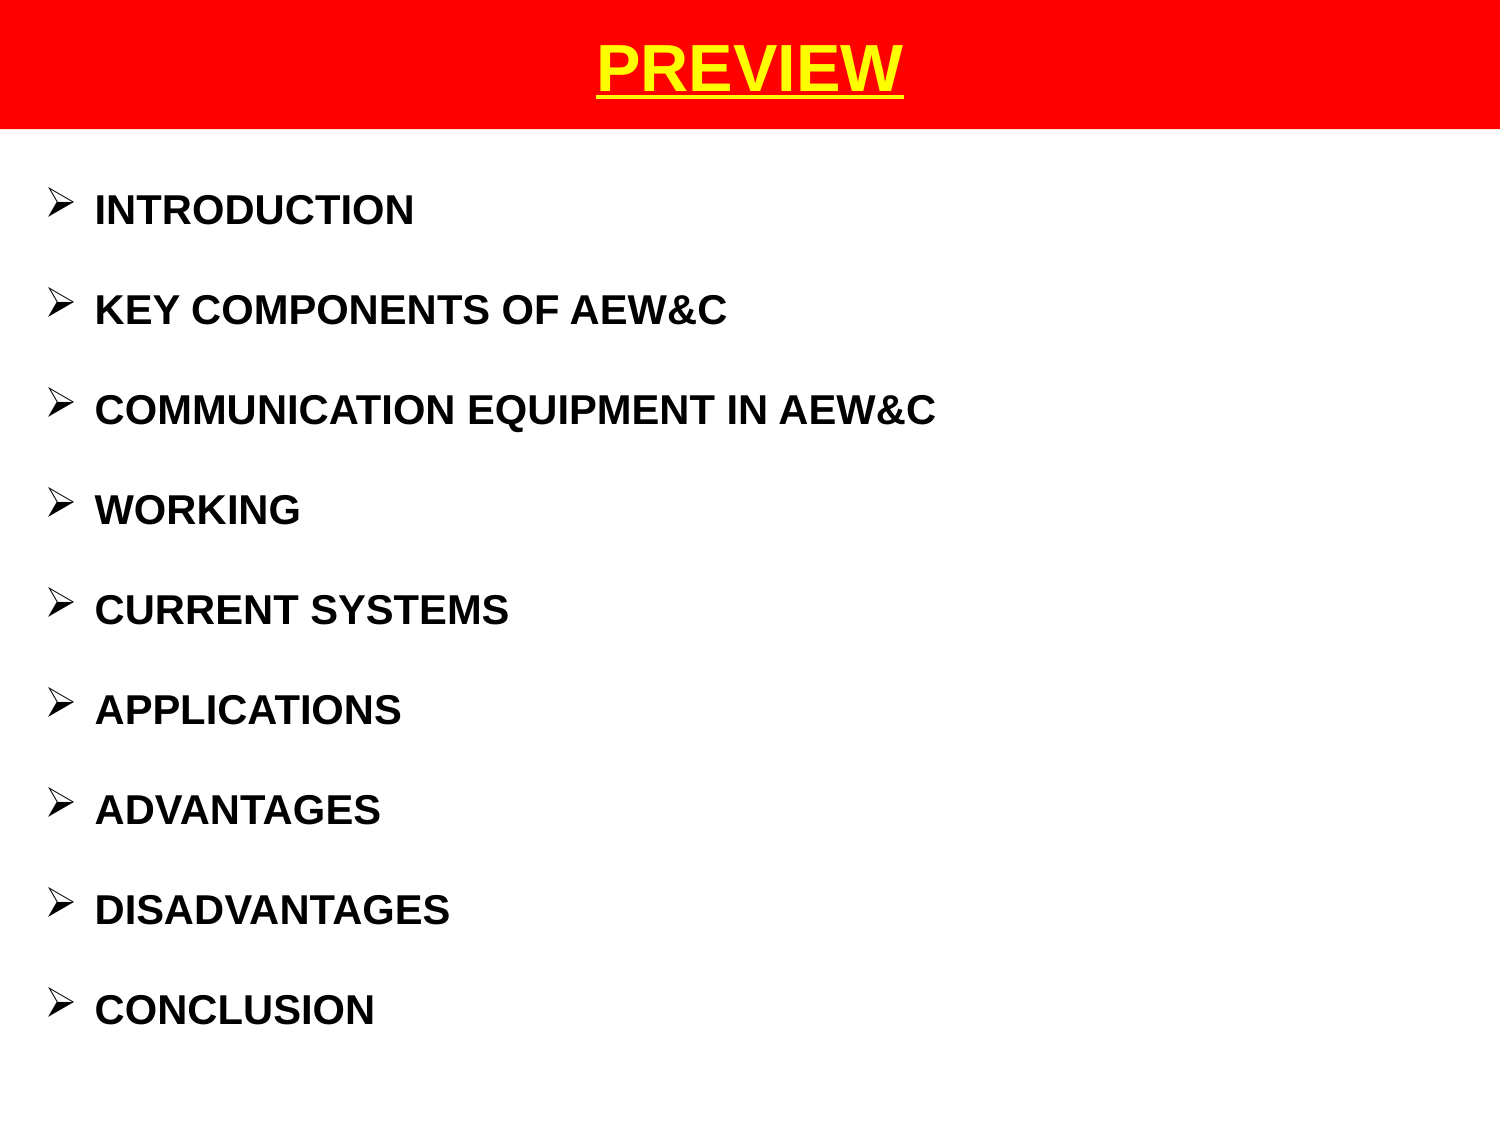

# PREVIEW
INTRODUCTION
KEY COMPONENTS OF AEW&C
COMMUNICATION EQUIPMENT IN AEW&C
WORKING
CURRENT SYSTEMS
APPLICATIONS
ADVANTAGES
DISADVANTAGES
CONCLUSION